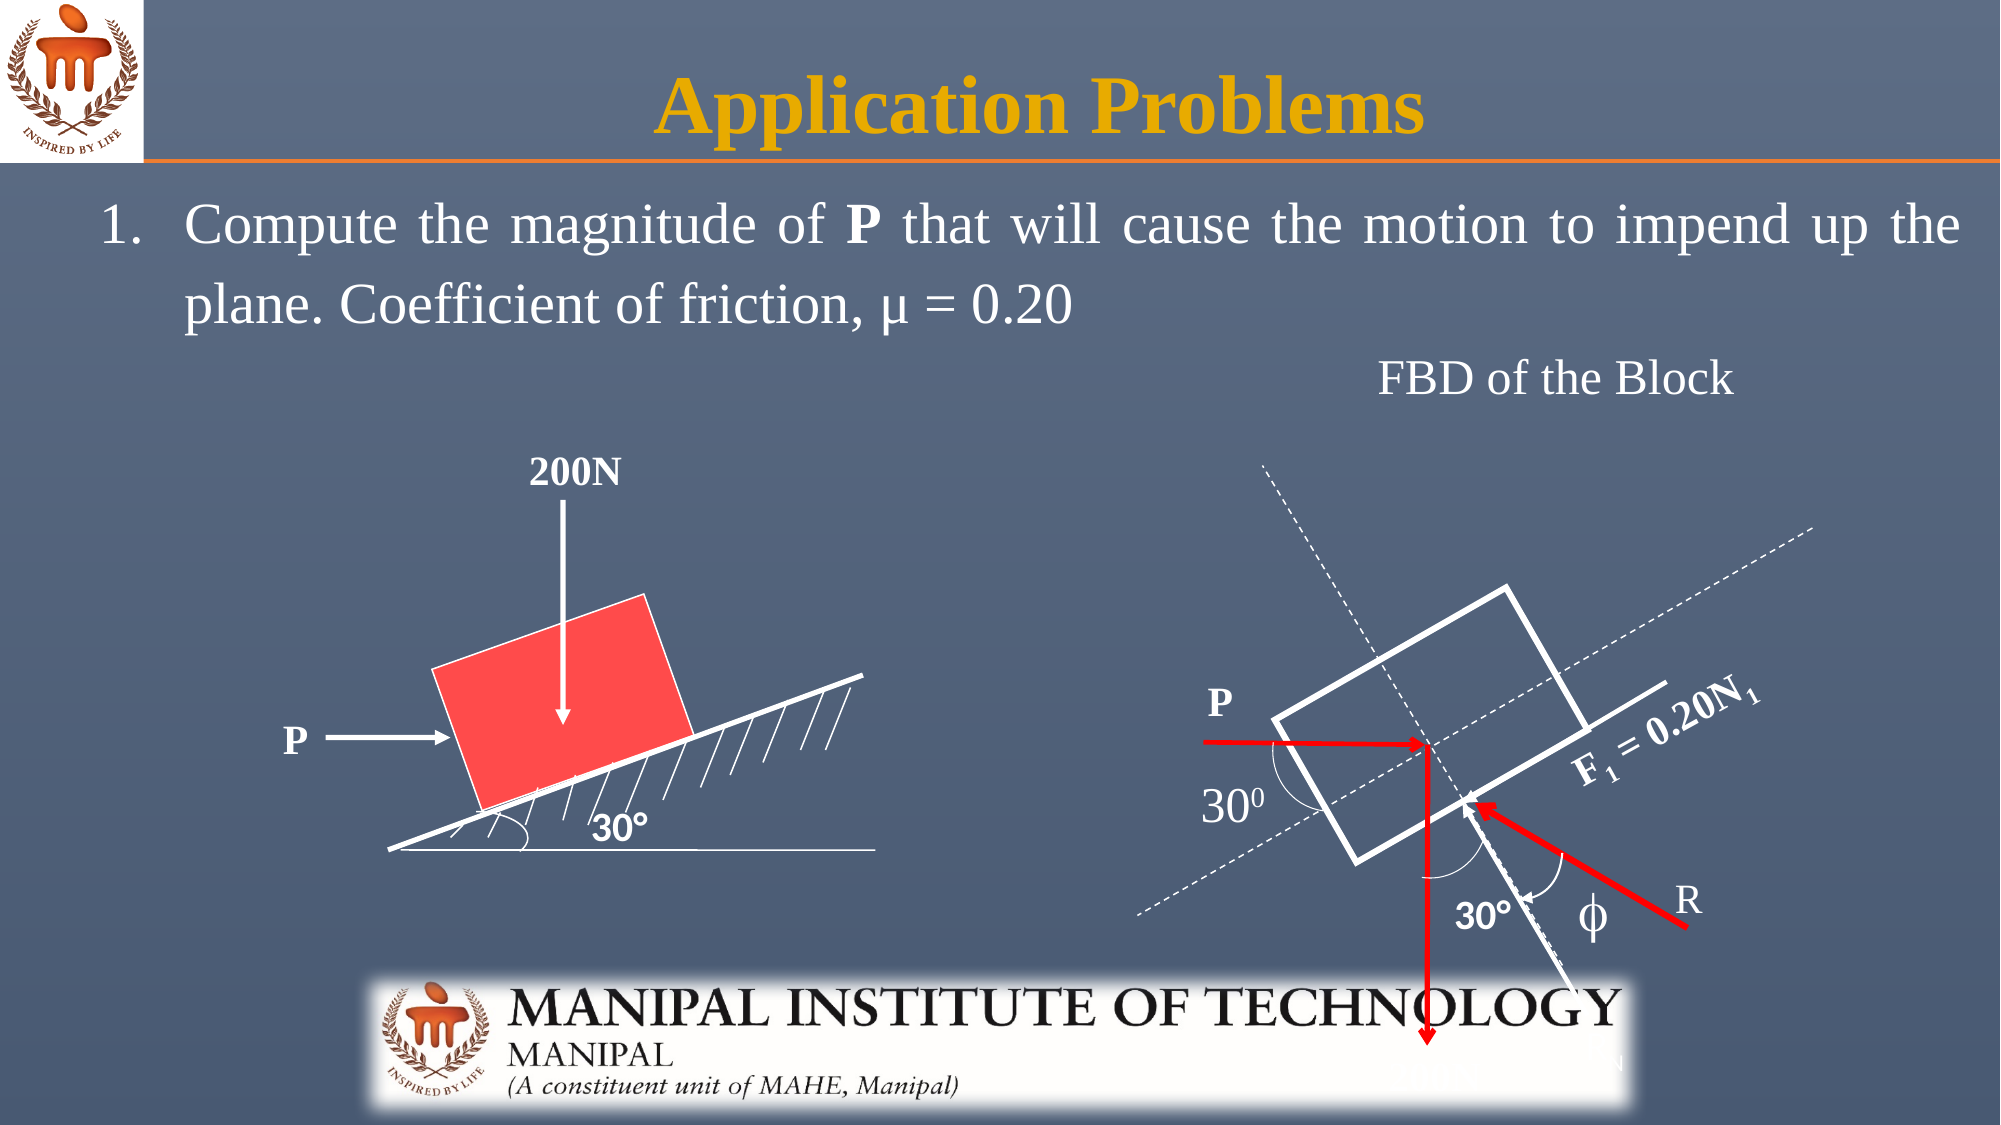

Application Problems
Compute the magnitude of P that will cause the motion to impend up the plane. Coefficient of friction, μ = 0.20

FBD of the Block
200N

P

F1 = 0.20N1
P

300

30°

R
φ
30°
RN
200N